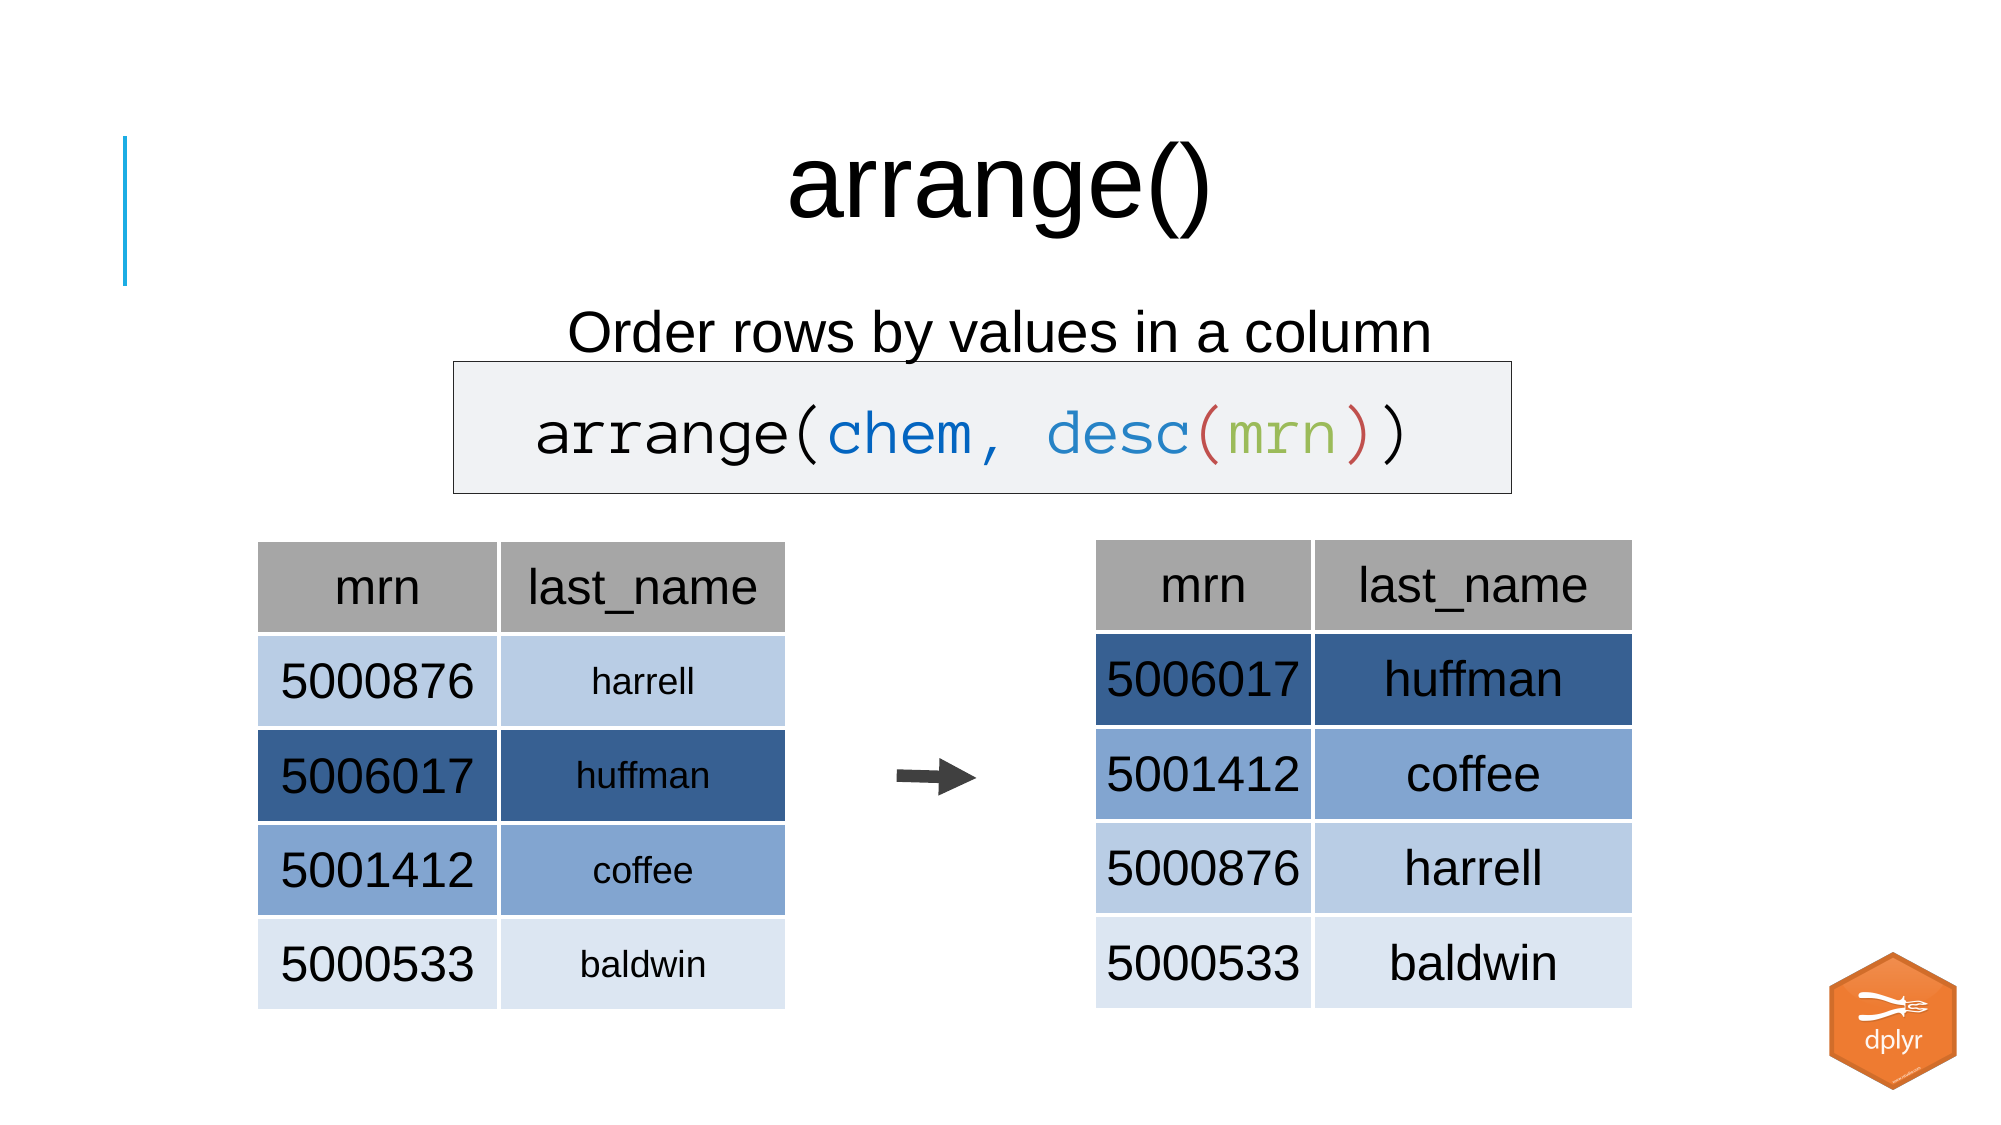

arrange()
Order rows by values in a column

arrange(chem, desc(mrn))
| mrn | last\_name |
| --- | --- |
| 5006017 | huffman |
| 5001412 | coffee |
| 5000876 | harrell |
| 5000533 | baldwin |
| mrn | last\_name |
| --- | --- |
| 5000876 | harrell |
| 5006017 | huffman |
| 5001412 | coffee |
| 5000533 | baldwin |